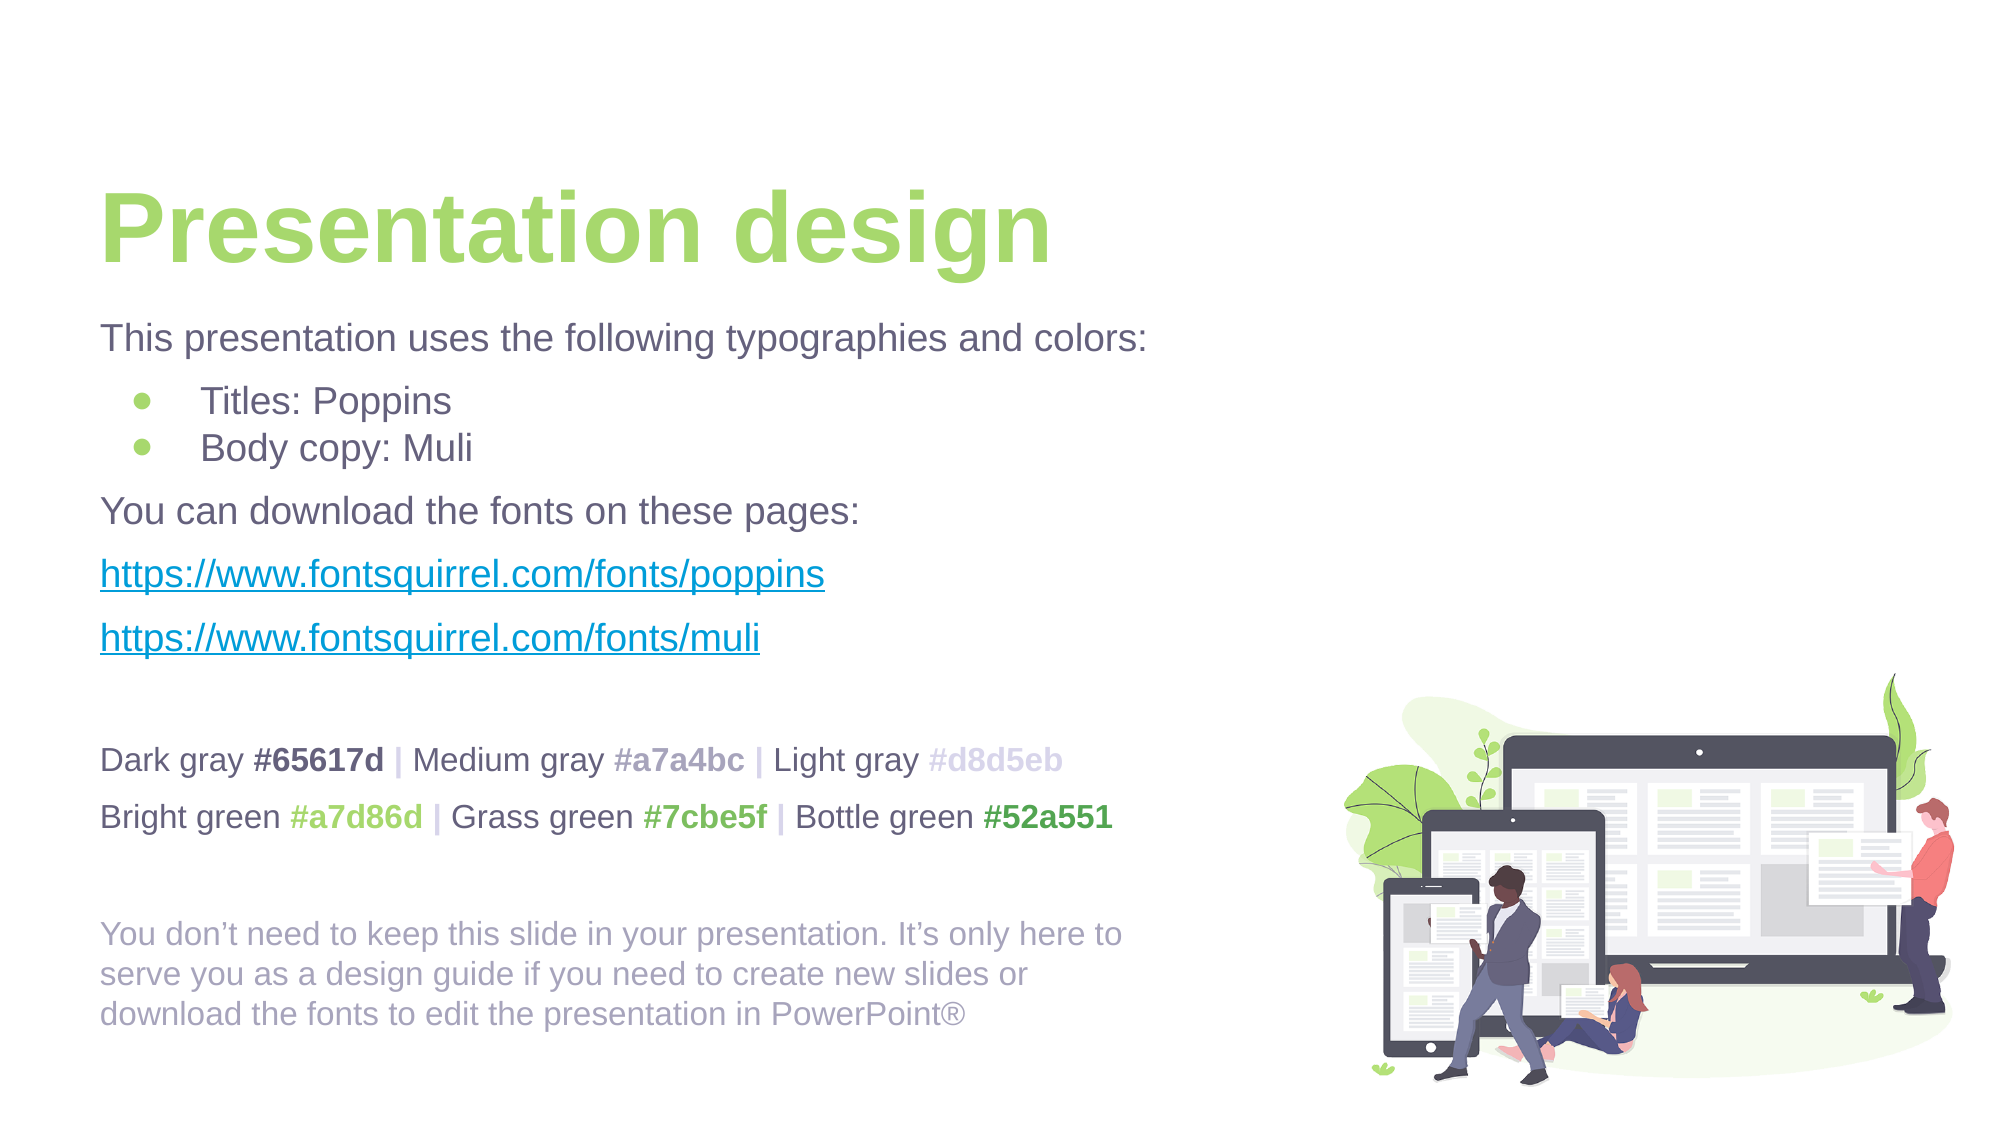

# Presentation design
This presentation uses the following typographies and colors:
Titles: Poppins
Body copy: Muli
You can download the fonts on these pages:
https://www.fontsquirrel.com/fonts/poppins
https://www.fontsquirrel.com/fonts/muli

Dark gray #65617d | Medium gray #a7a4bc | Light gray #d8d5eb
Bright green #a7d86d | Grass green #7cbe5f | Bottle green #52a551
You don’t need to keep this slide in your presentation. It’s only here to serve you as a design guide if you need to create new slides or download the fonts to edit the presentation in PowerPoint®